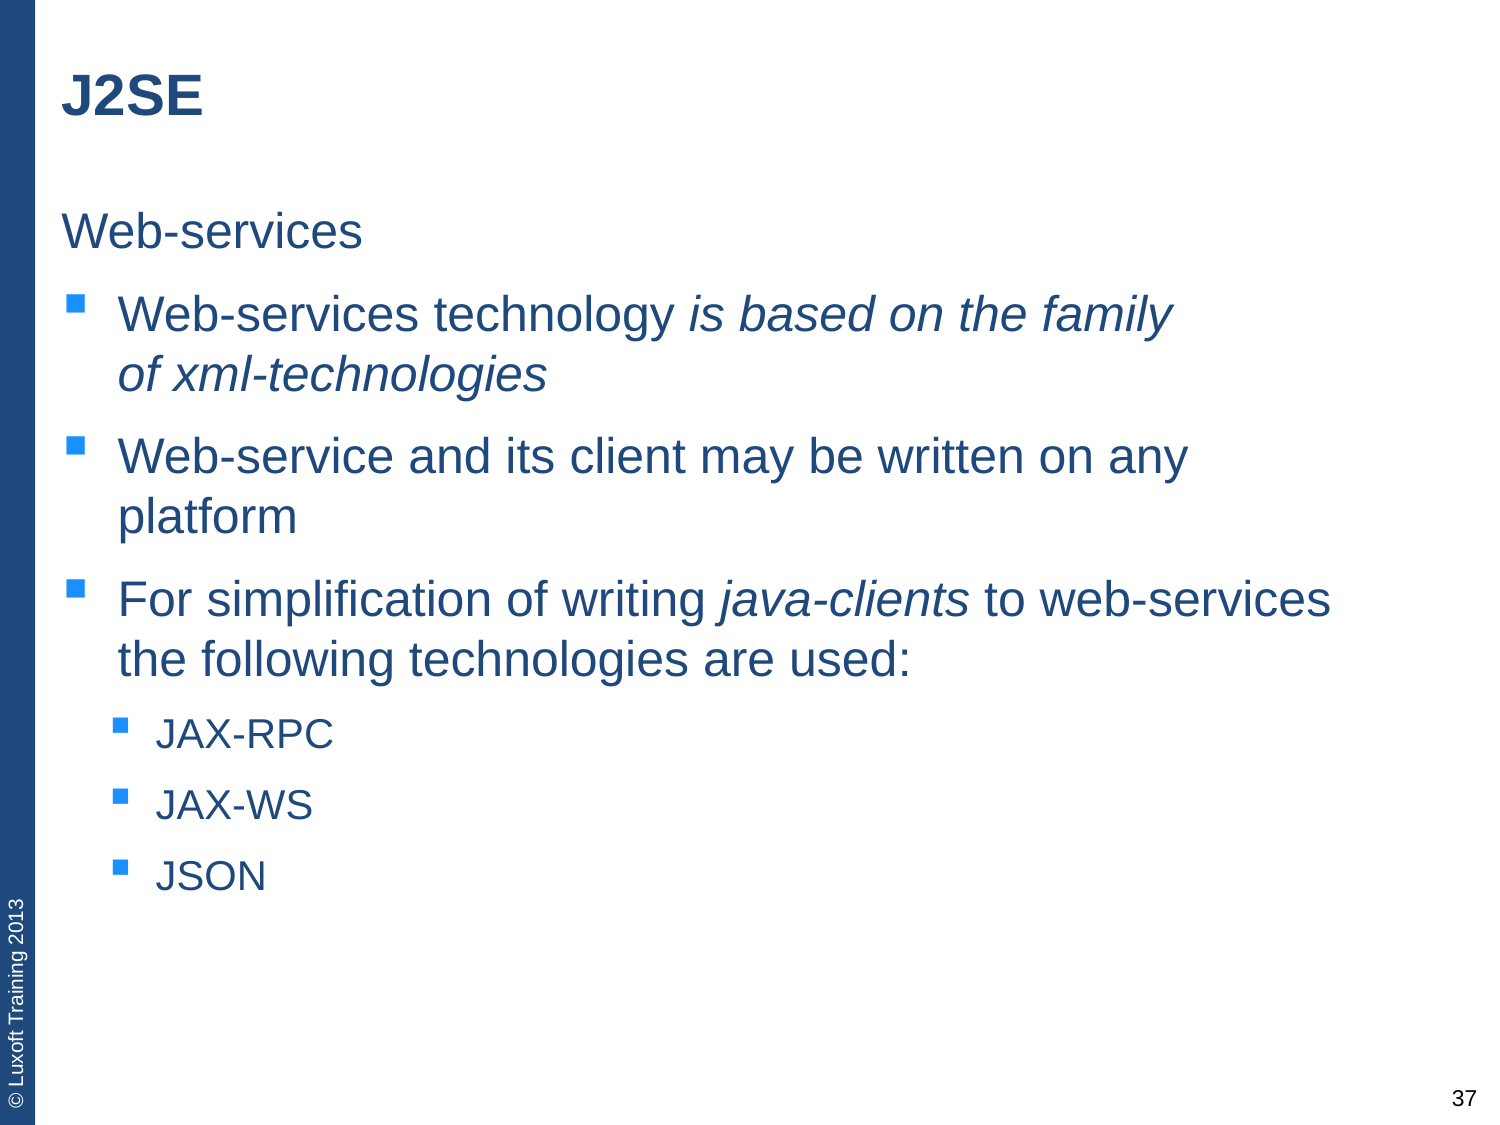

# J2SE

Web-services
Web-services technology is based on the family
of xml-technologies
Web-service and its client may be written on any platform
For simplification of writing java-clients to web-services the following technologies are used:
JAX-RPC
JAX-WS
JSON